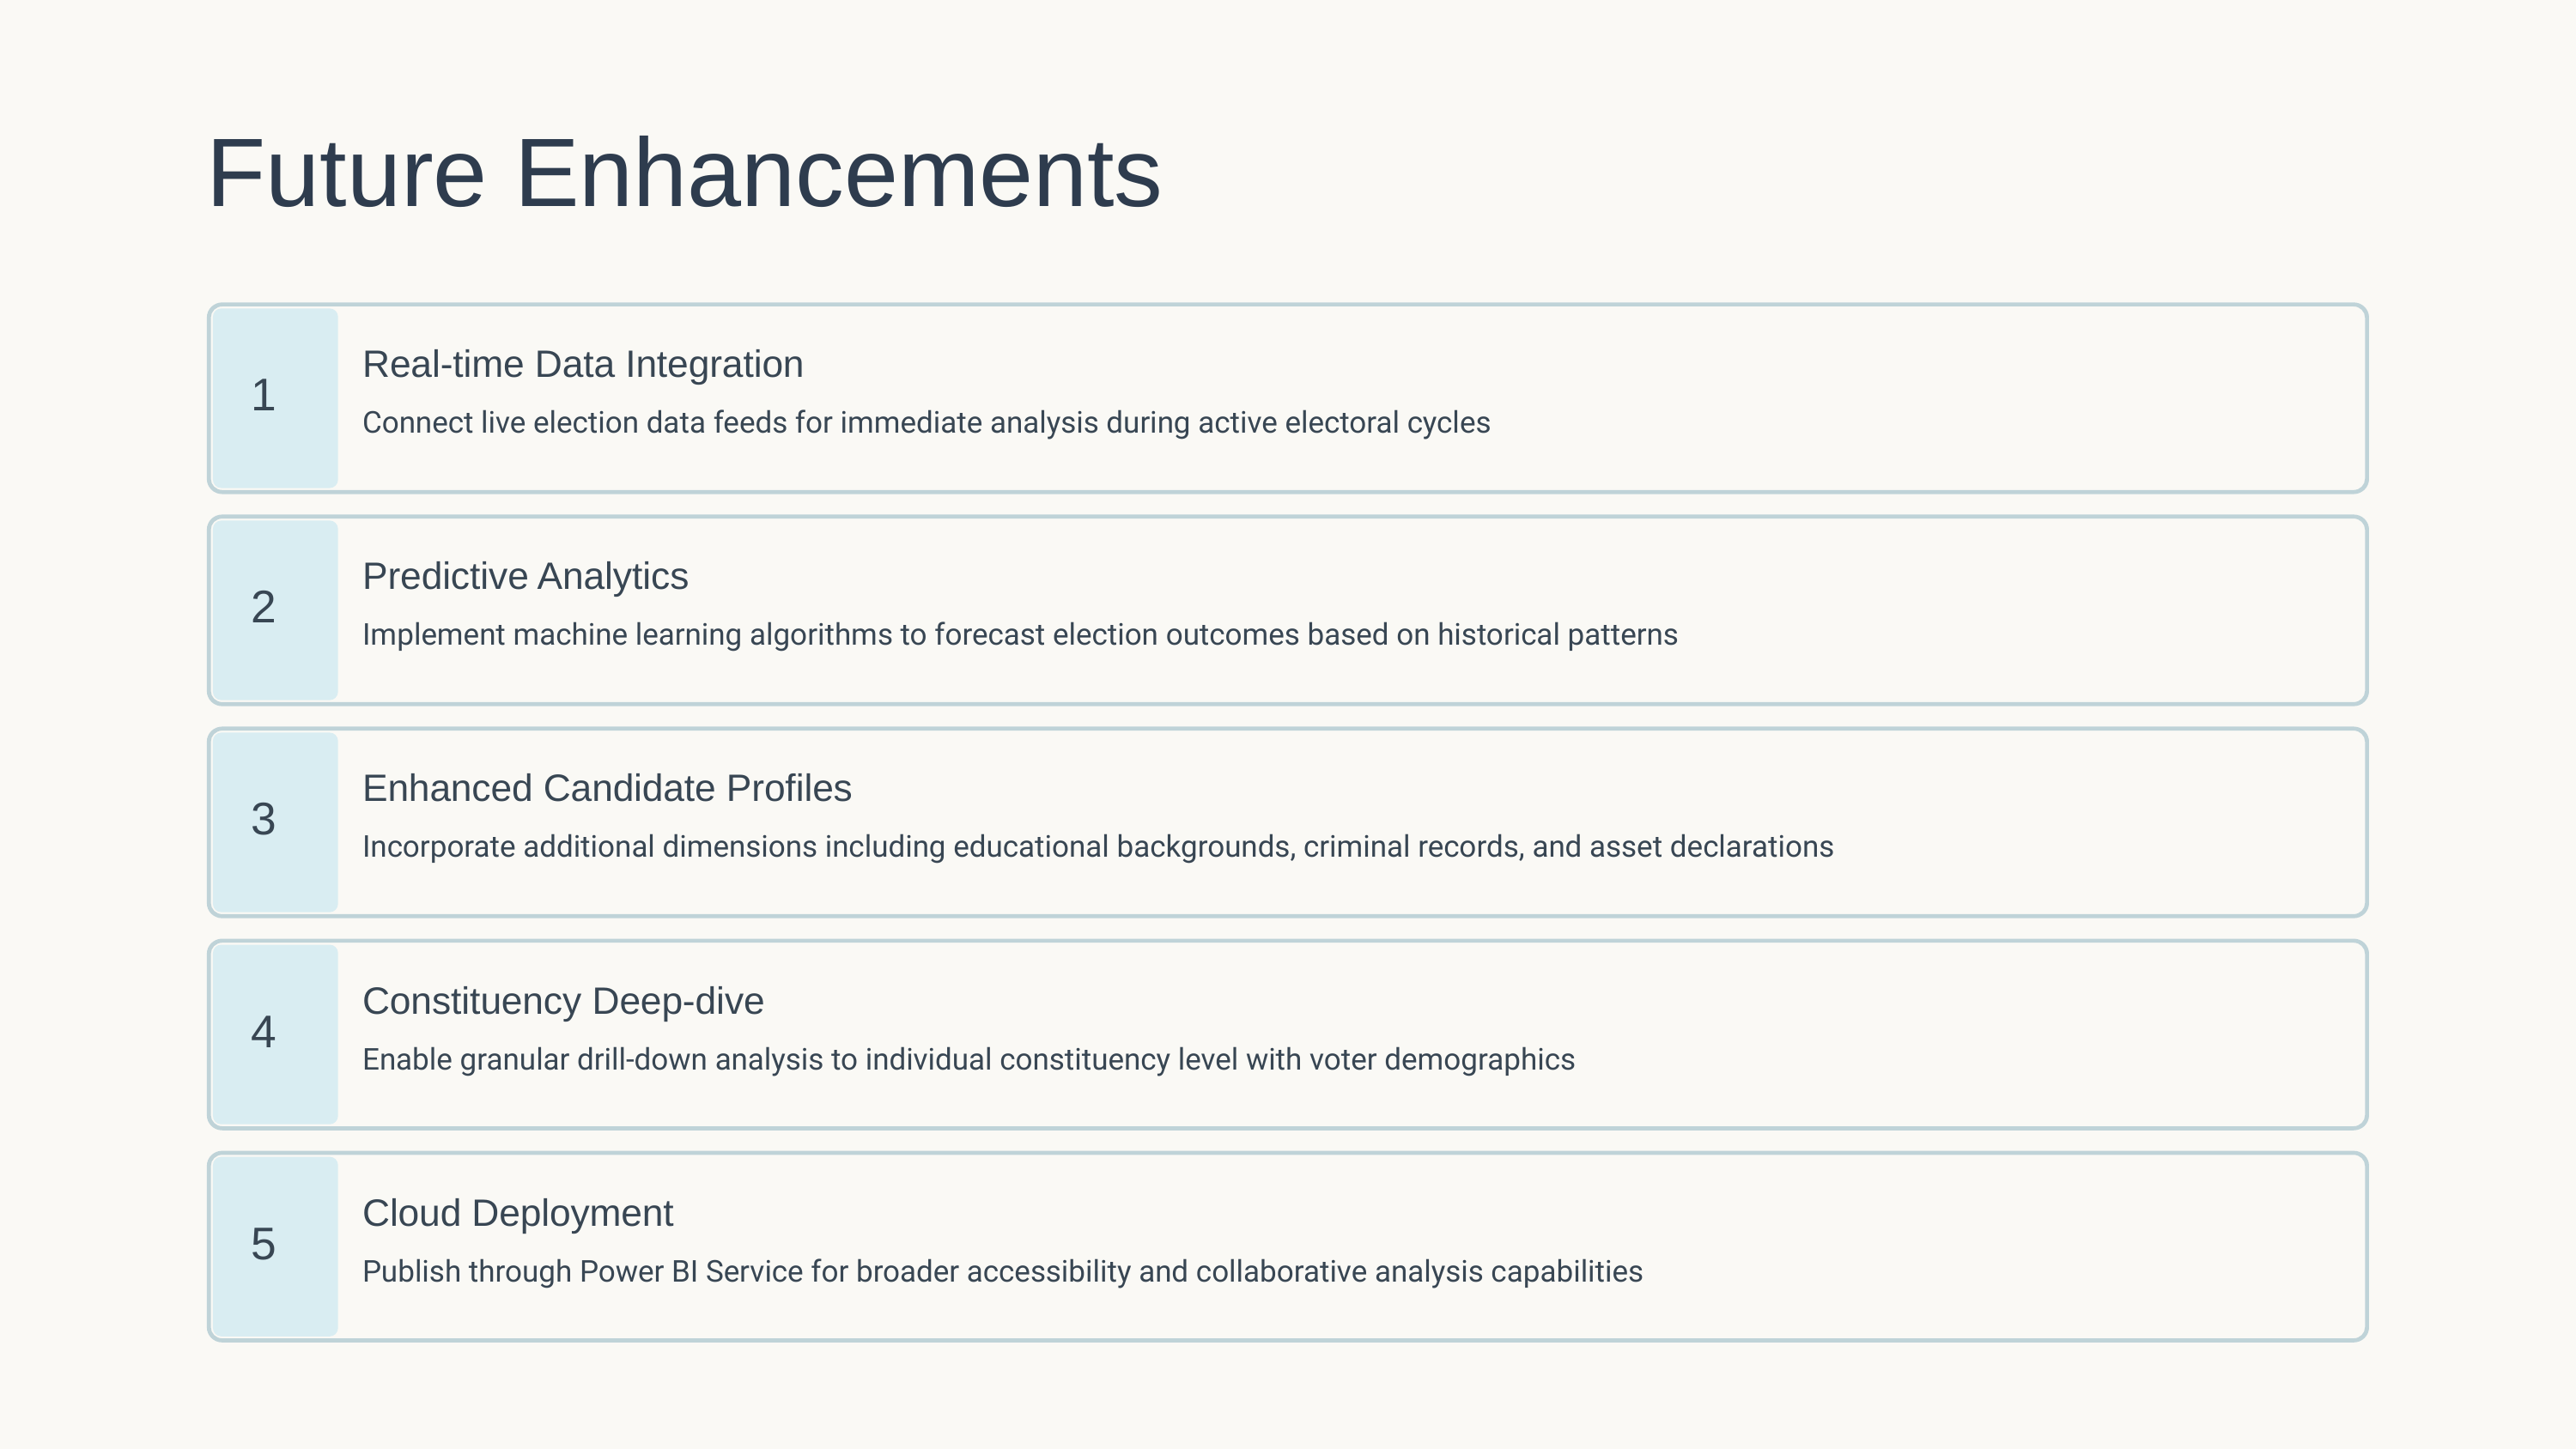

Future Enhancements

Real-time Data Integration
1
Connect live election data feeds for immediate analysis during active electoral cycles

Predictive Analytics
2
Implement machine learning algorithms to forecast election outcomes based on historical patterns

Enhanced Candidate Profiles
3
Incorporate additional dimensions including educational backgrounds, criminal records, and asset declarations

Constituency Deep-dive
4
Enable granular drill-down analysis to individual constituency level with voter demographics

Cloud Deployment
5
Publish through Power BI Service for broader accessibility and collaborative analysis capabilities